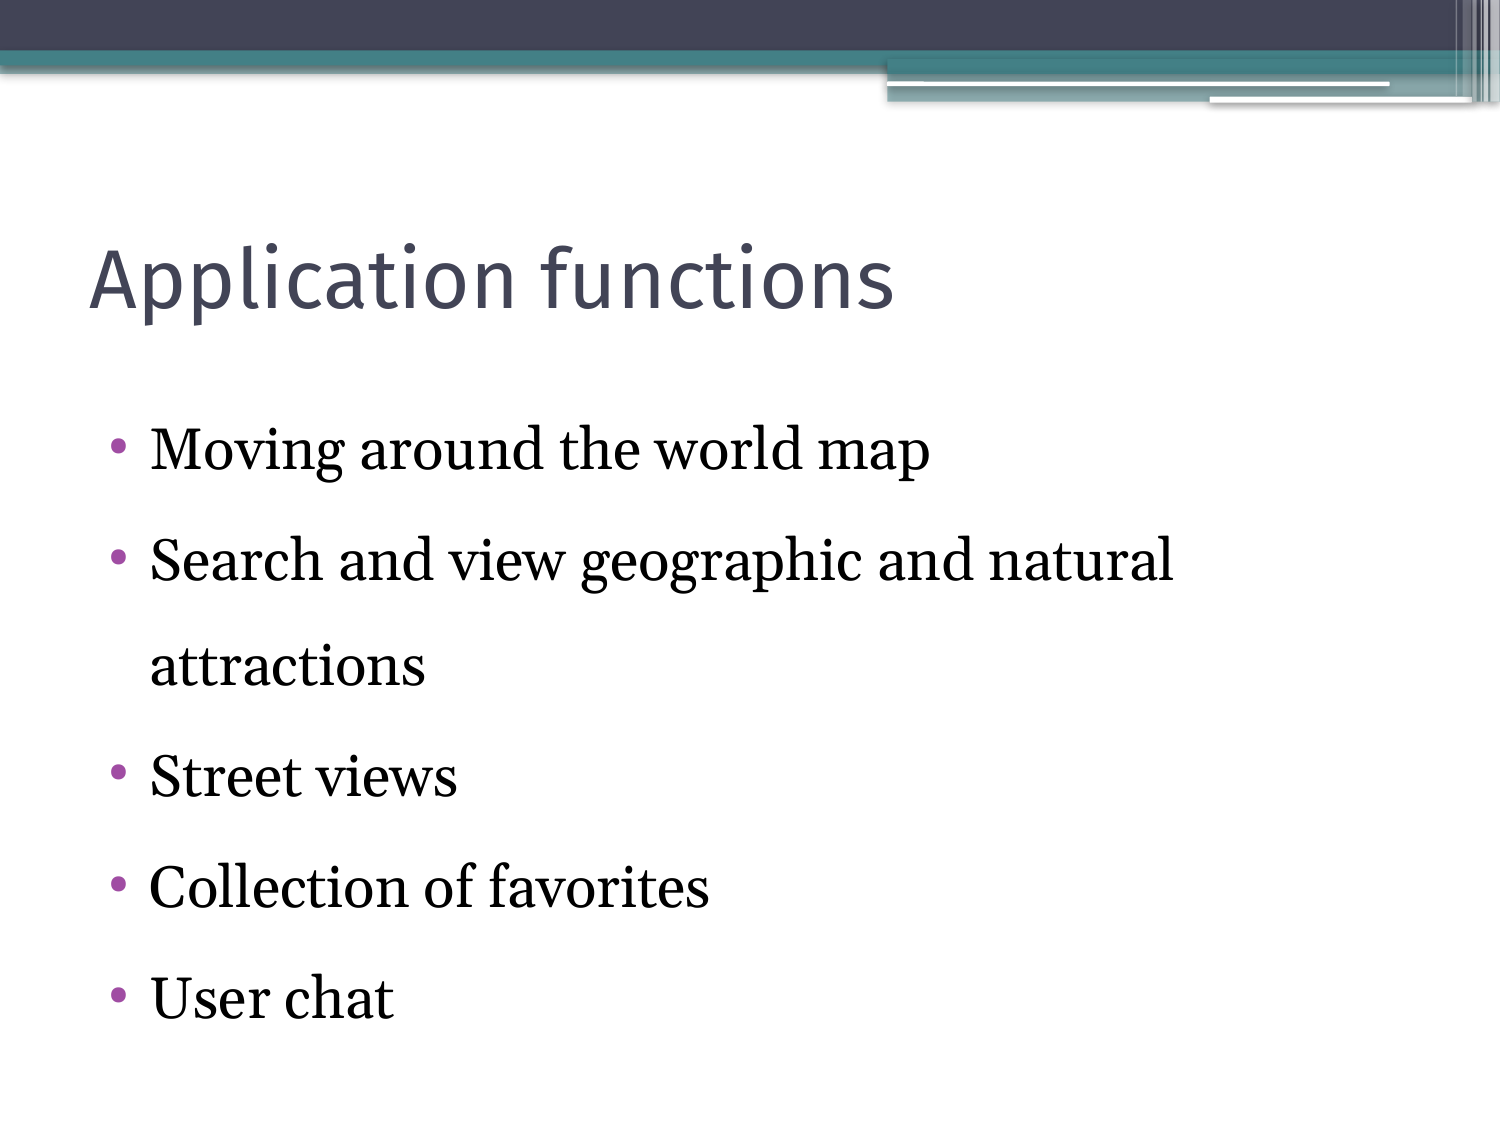

# Application functions
Moving around the world map
Search and view geographic and natural attractions
Street views
Collection of favorites
User chat